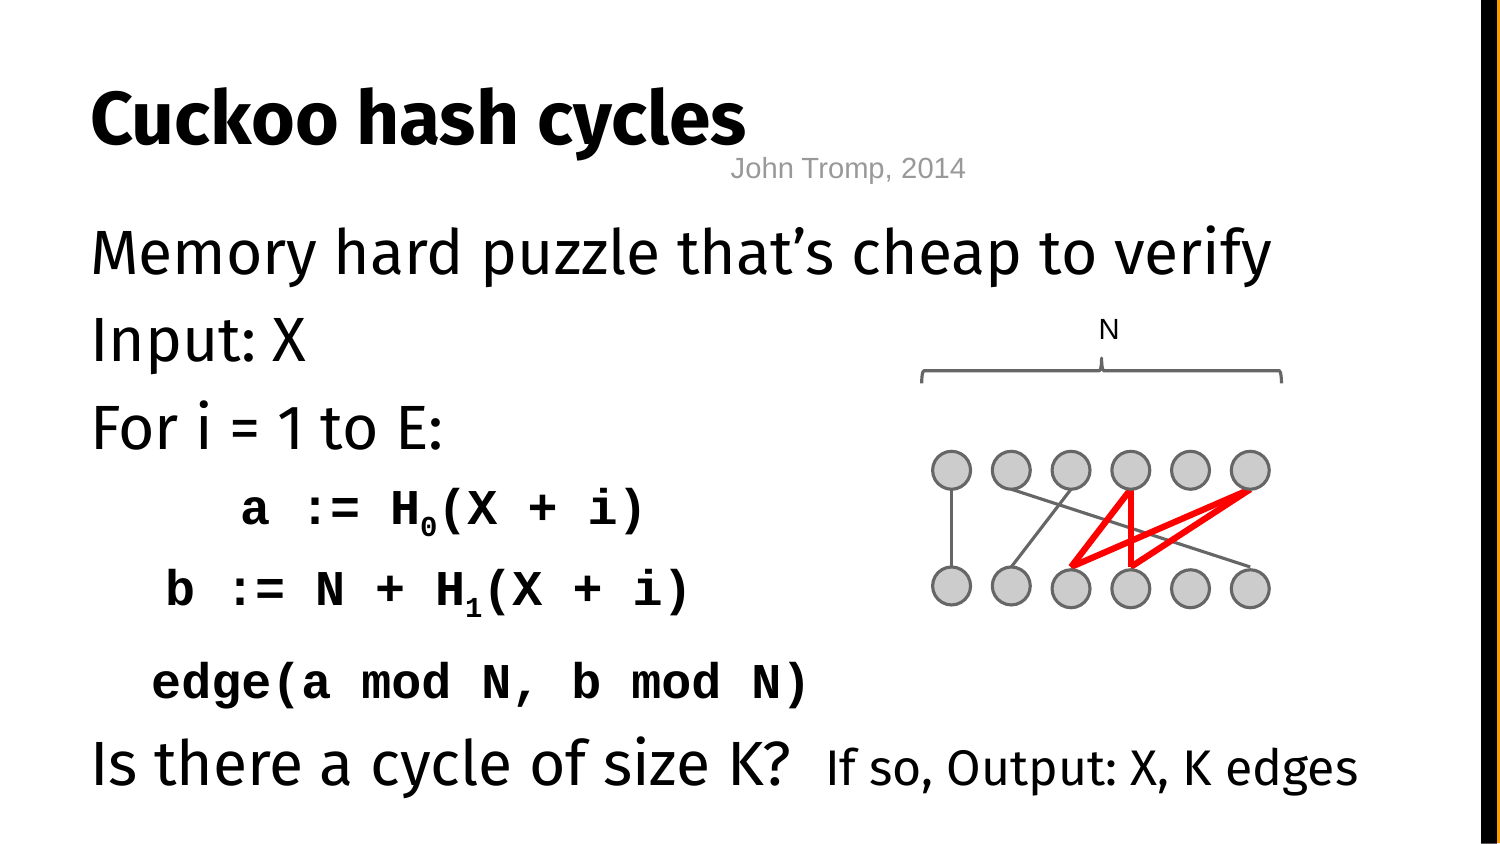

# Cuckoo hash cycles
John Tromp, 2014

Memory hard puzzle that’s cheap to verify
Input: X
For i = 1 to E:
	a := H0(X + i)
b := N + H1(X + i)
   edge(a mod N, b mod N)
Is there a cycle of size K?  If so, Output: X, K edges
N